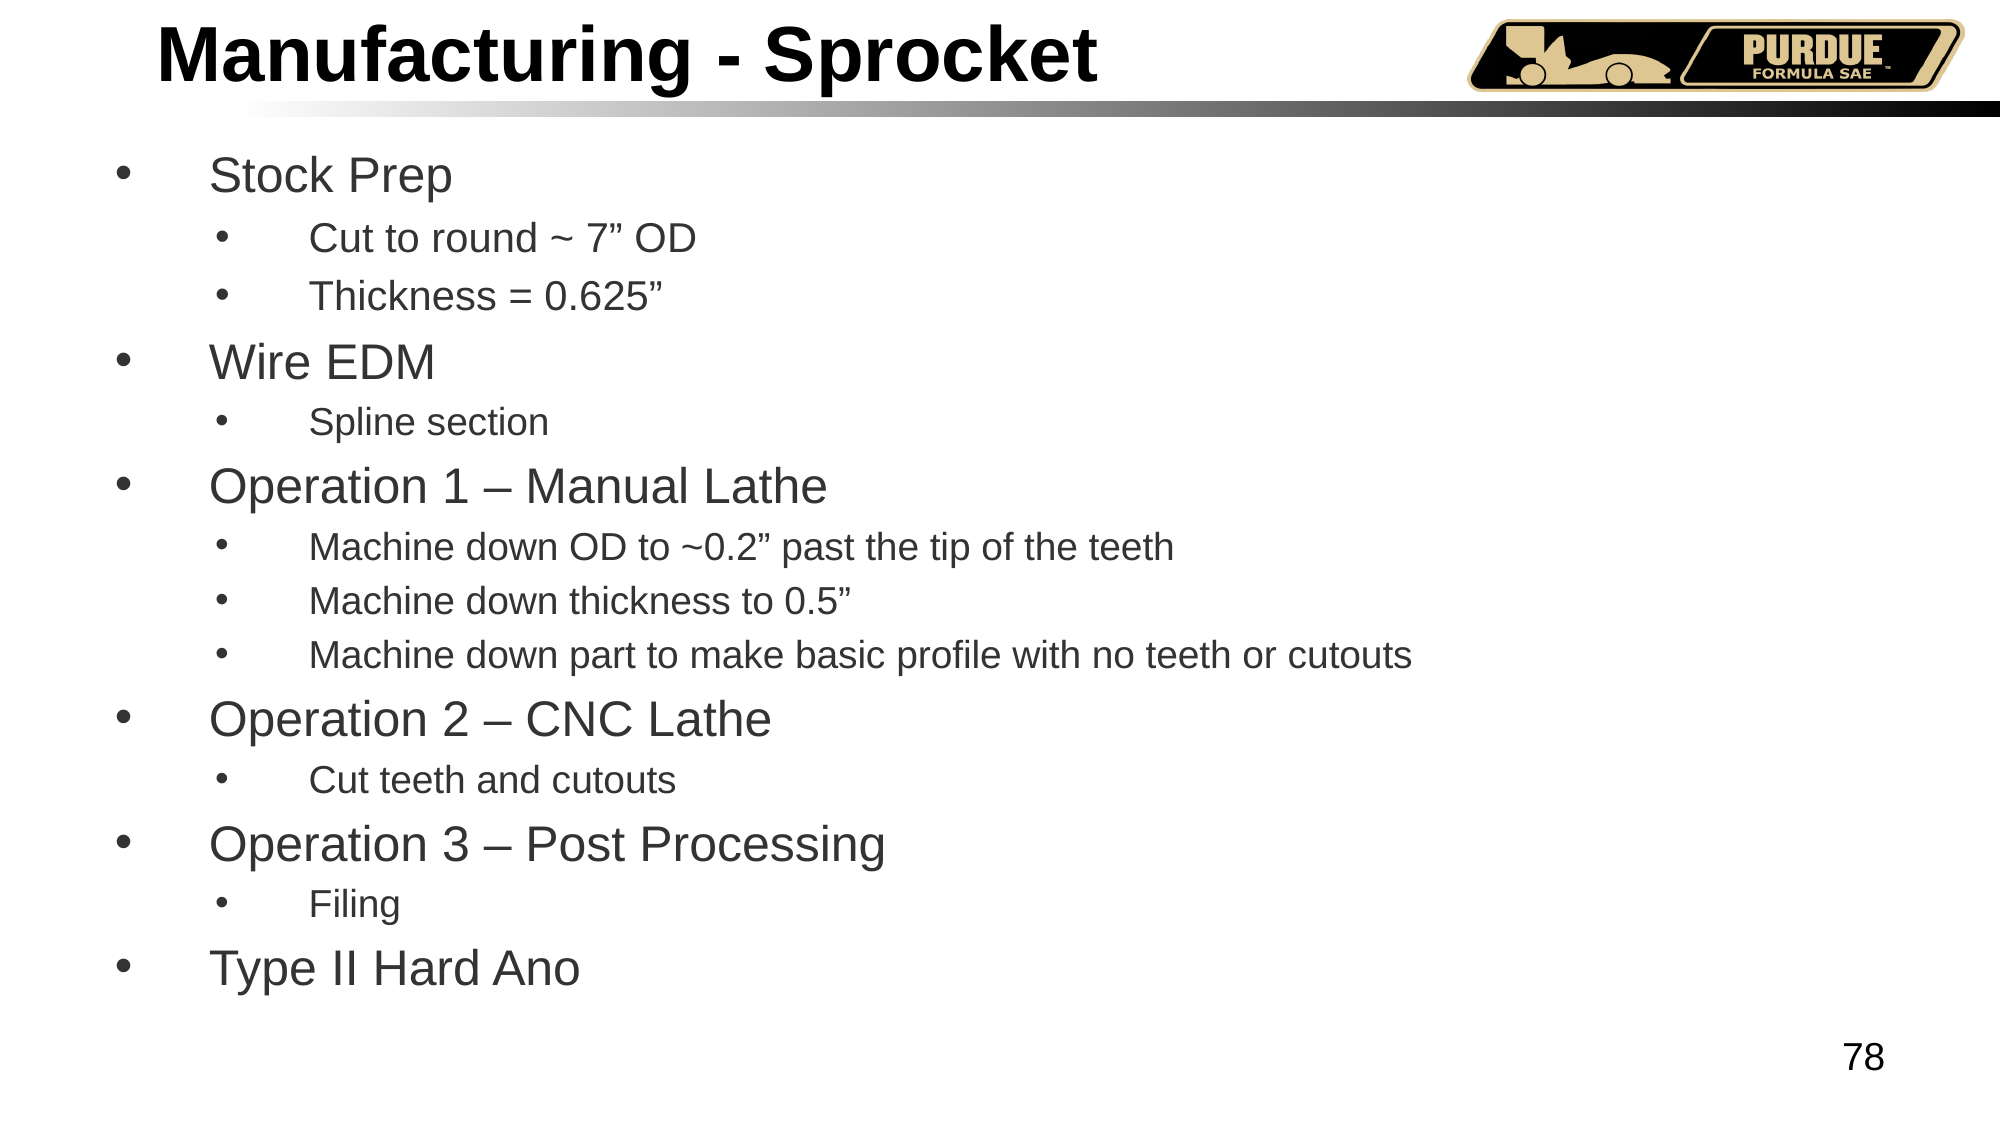

# Manufacturing - Sprocket
Stock Prep
Cut to round ~ 7” OD
Thickness = 0.625”
Wire EDM
Spline section
Operation 1 – Manual Lathe
Machine down OD to ~0.2” past the tip of the teeth
Machine down thickness to 0.5”
Machine down part to make basic profile with no teeth or cutouts
Operation 2 – CNC Lathe
Cut teeth and cutouts
Operation 3 – Post Processing
Filing
Type II Hard Ano
78